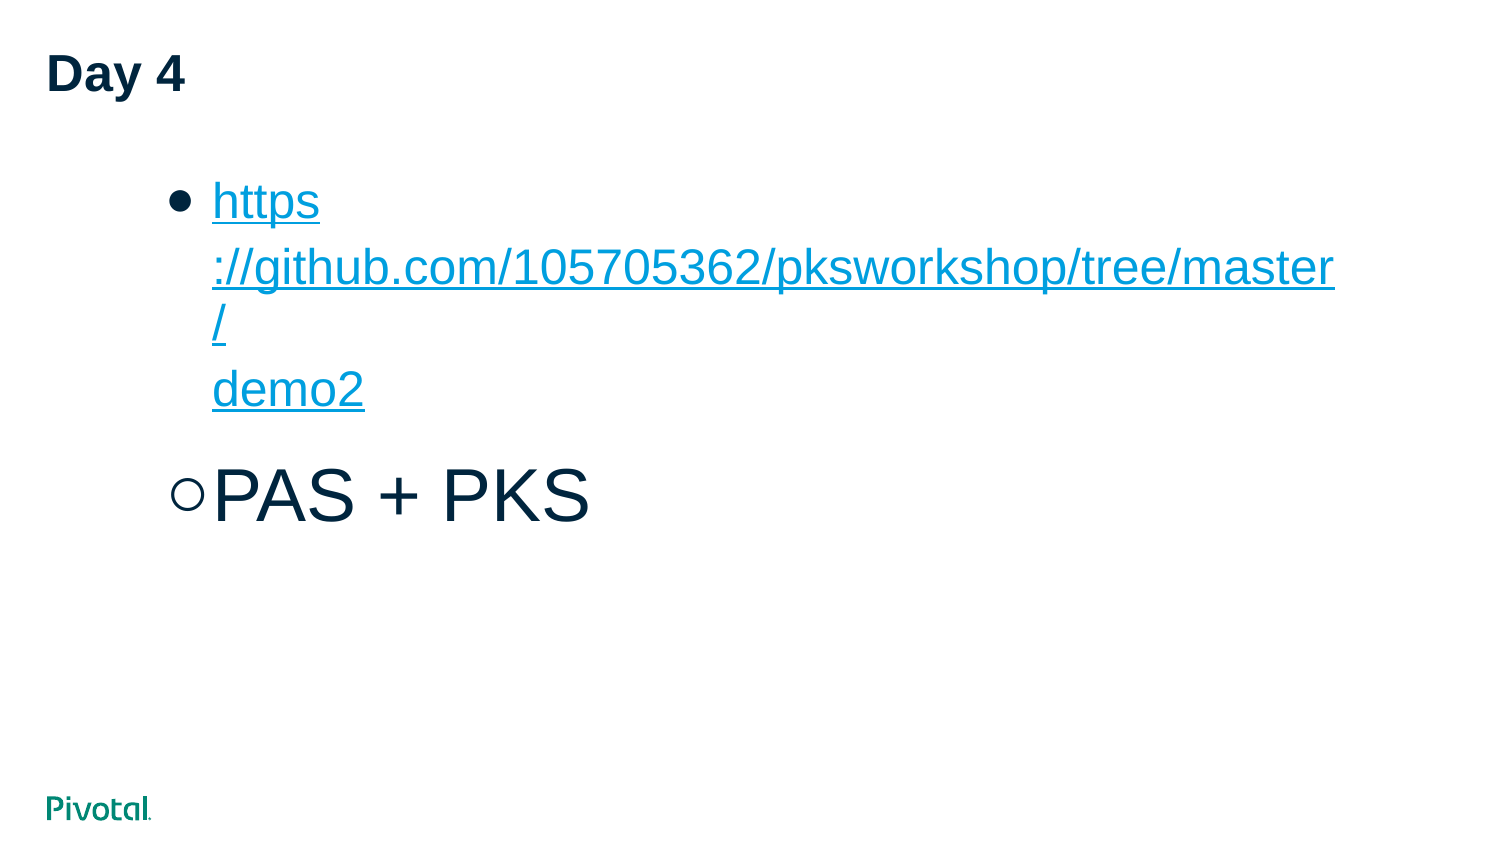

# Day 4
https://github.com/105705362/pksworkshop/tree/master/demo2
PAS + PKS